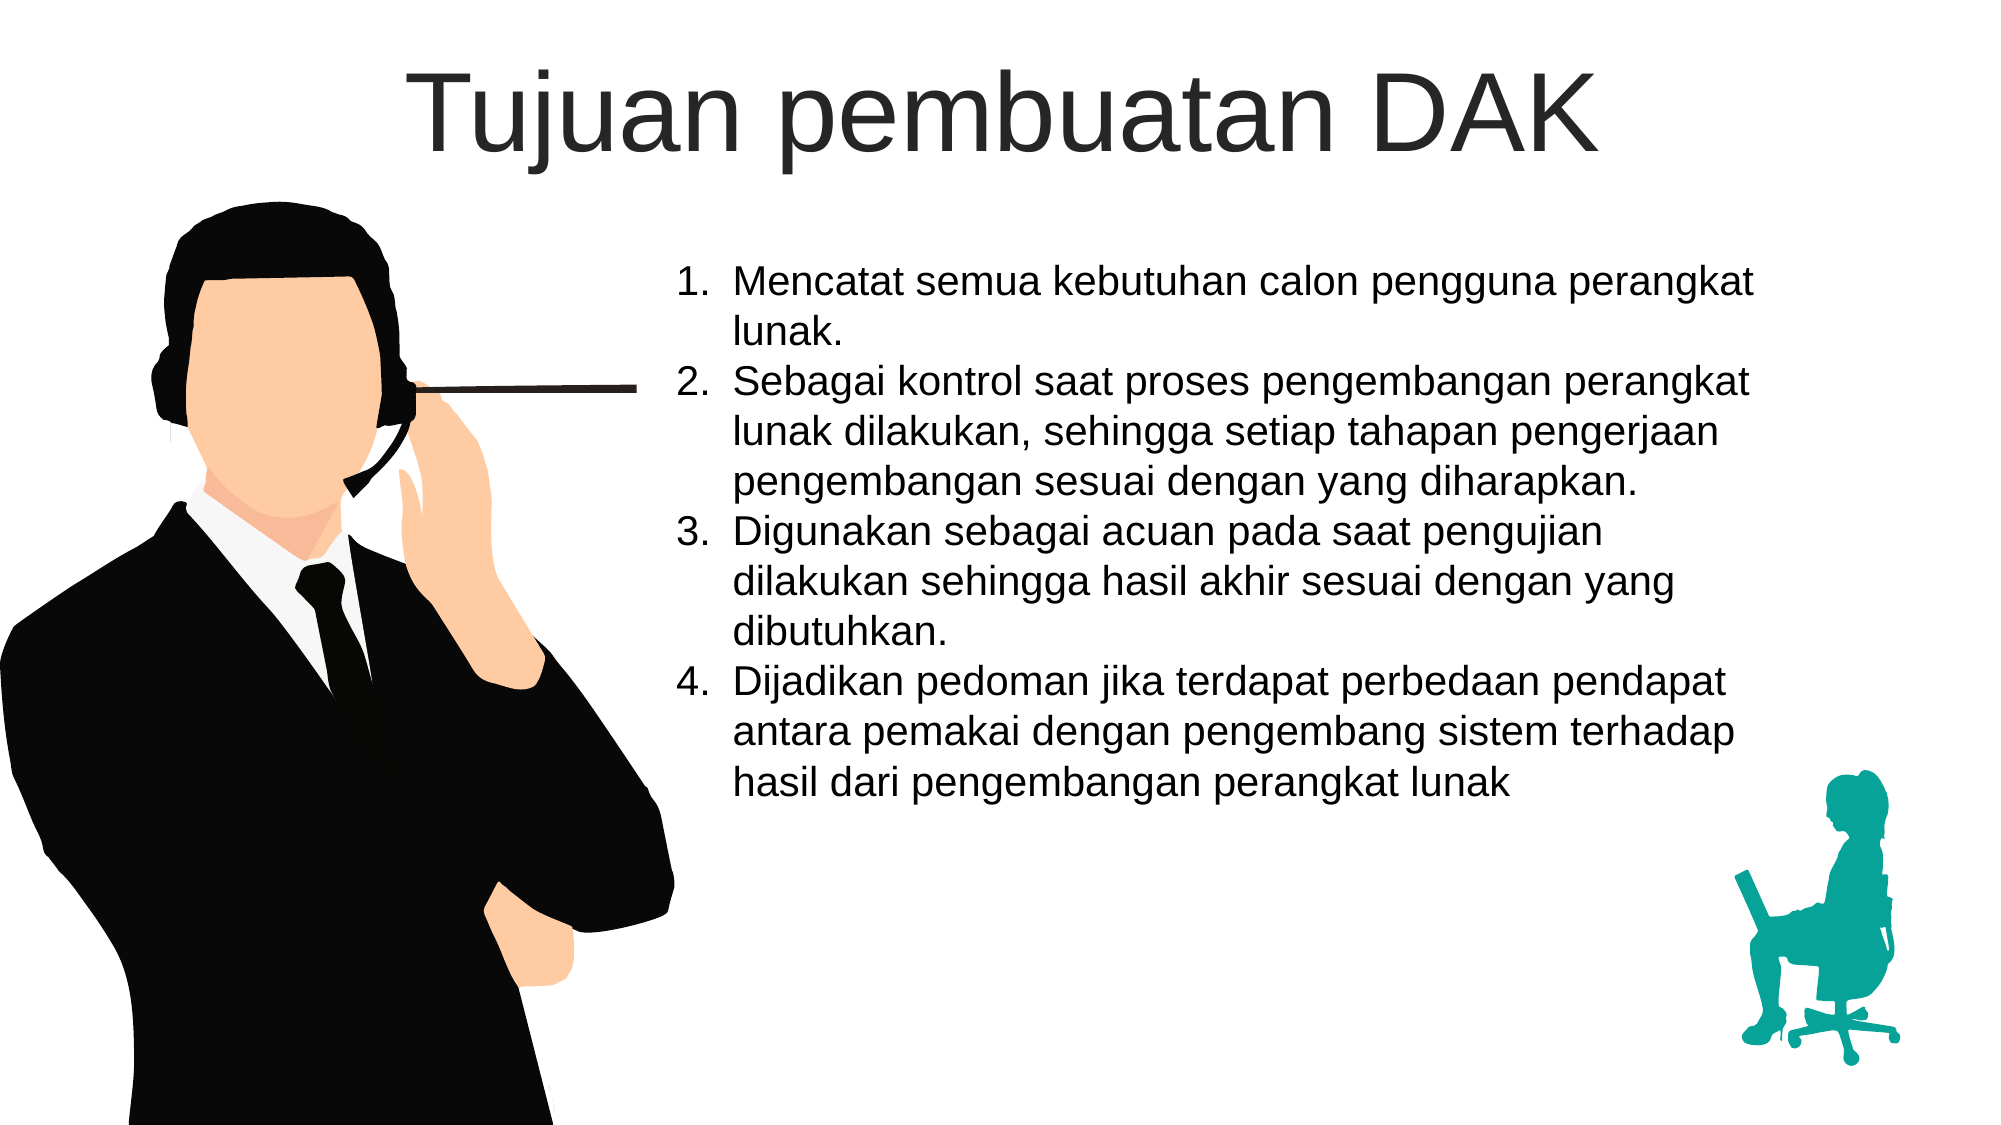

Tujuan pembuatan DAK

Mencatat semua kebutuhan calon pengguna perangkat lunak.
Sebagai kontrol saat proses pengembangan perangkat lunak dilakukan, sehingga setiap tahapan pengerjaan pengembangan sesuai dengan yang diharapkan.
Digunakan sebagai acuan pada saat pengujian dilakukan sehingga hasil akhir sesuai dengan yang dibutuhkan.
Dijadikan pedoman jika terdapat perbedaan pendapat antara pemakai dengan pengembang sistem terhadap hasil dari pengembangan perangkat lunak